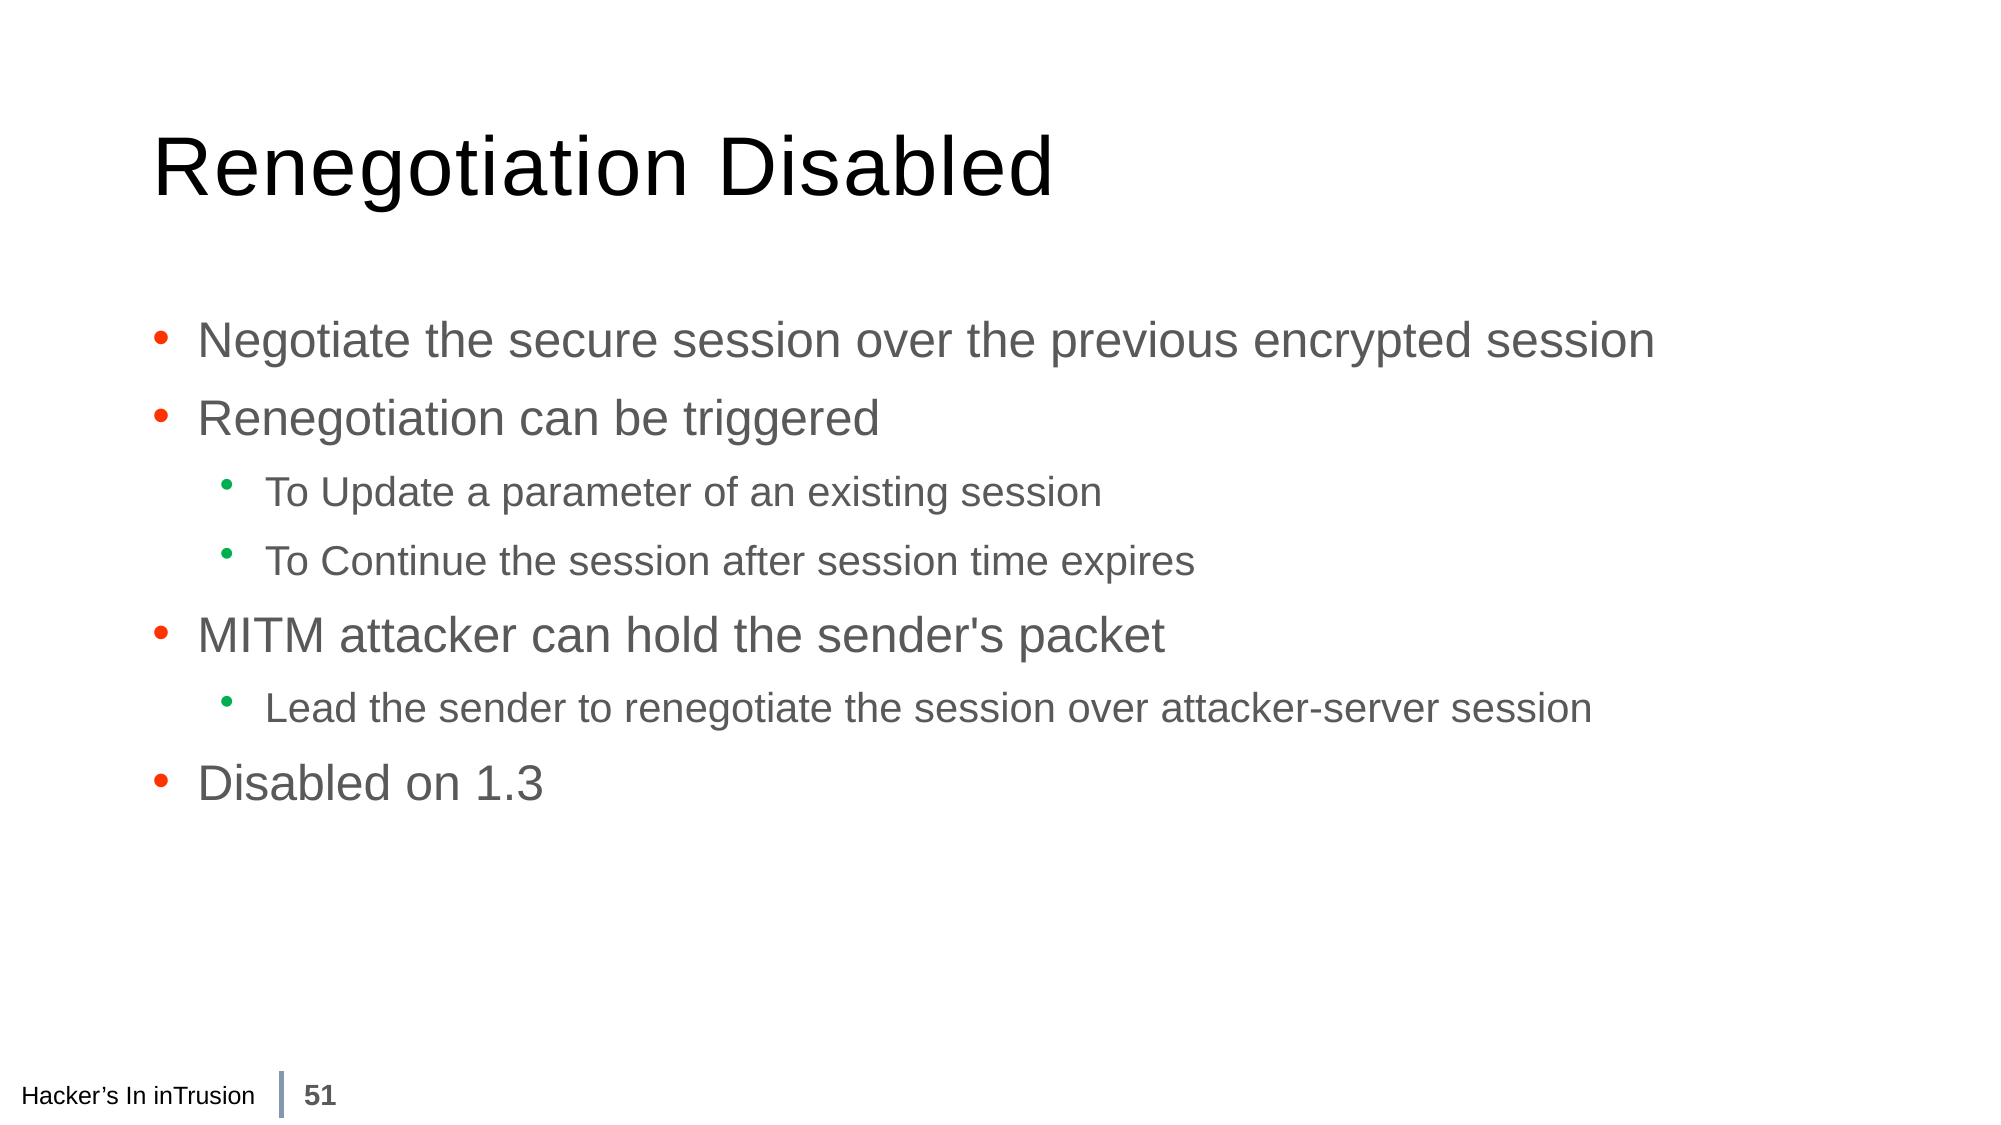

# Renegotiation Disabled
Negotiate the secure session over the previous encrypted session
Renegotiation can be triggered
To Update a parameter of an existing session
To Continue the session after session time expires
MITM attacker can hold the sender's packet
Lead the sender to renegotiate the session over attacker-server session
Disabled on 1.3